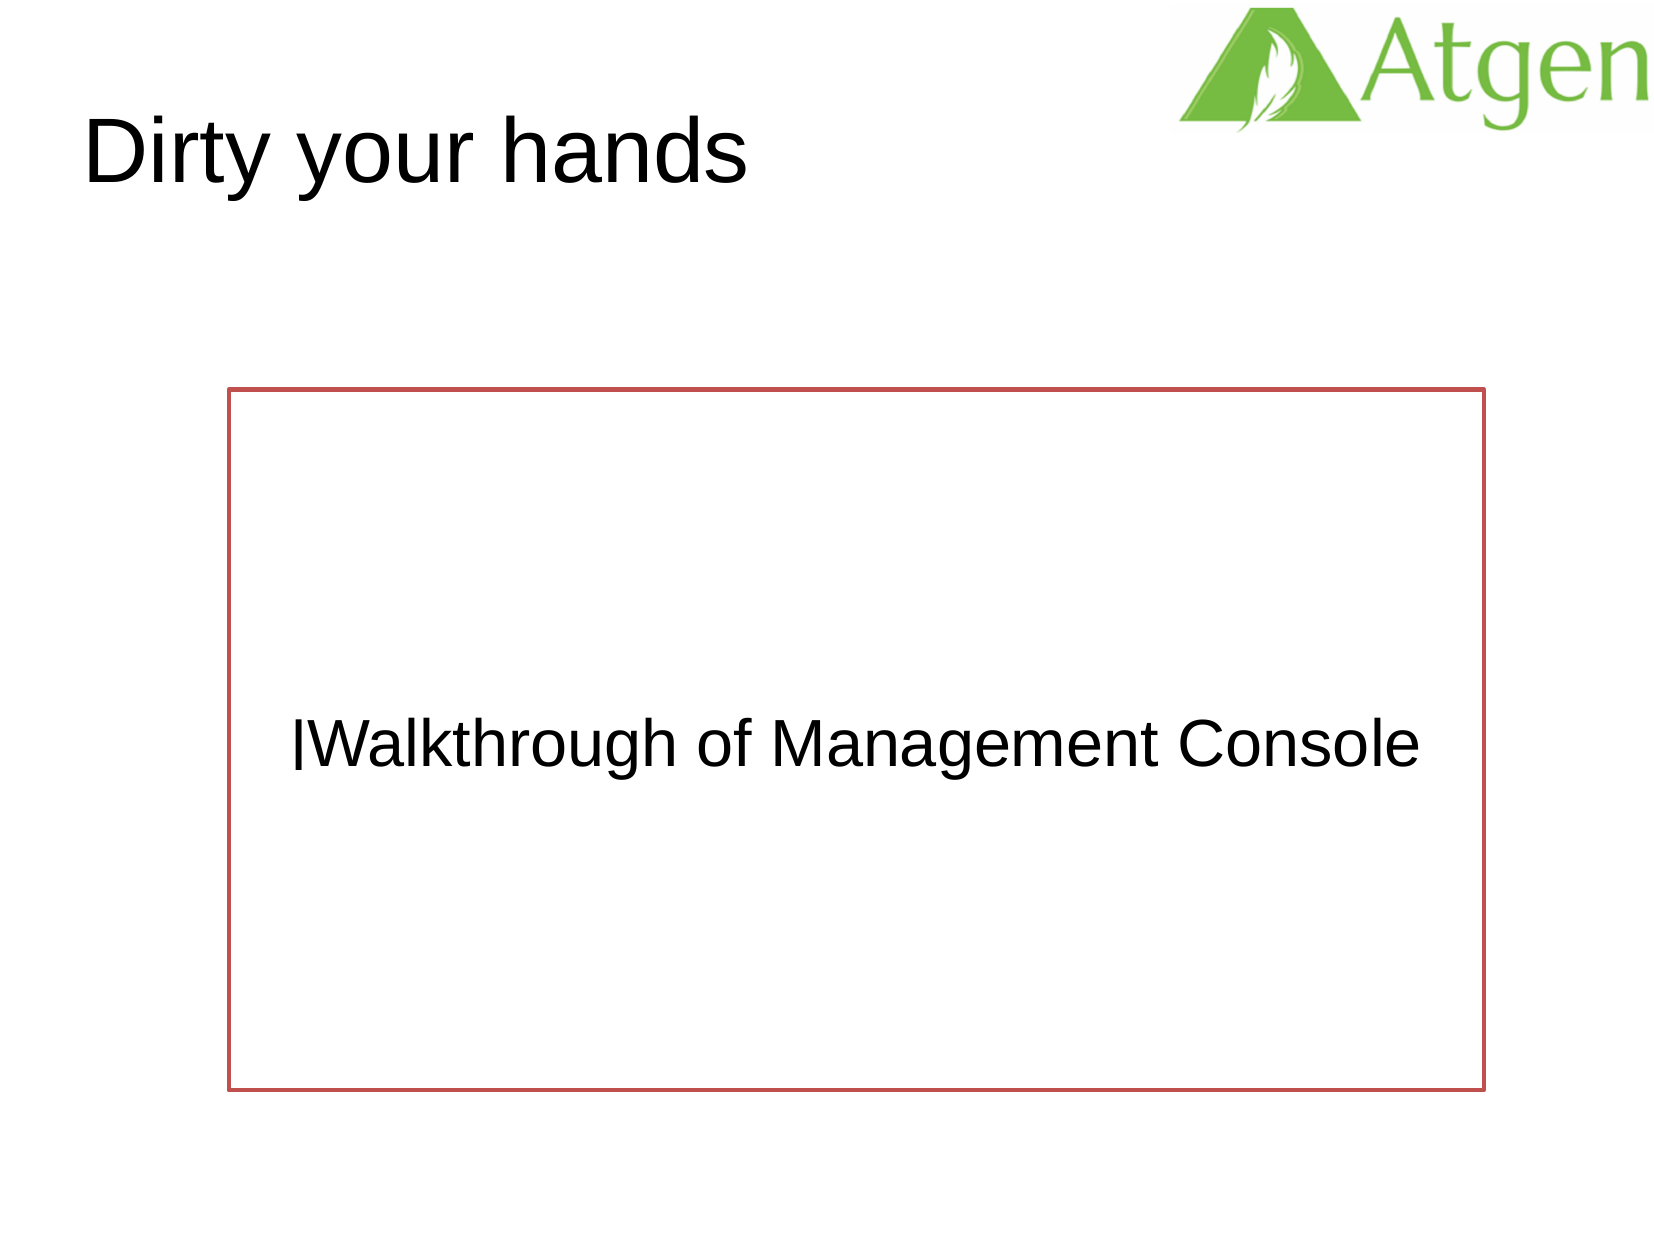

Dirty your hands
Walkthrough of Management Console